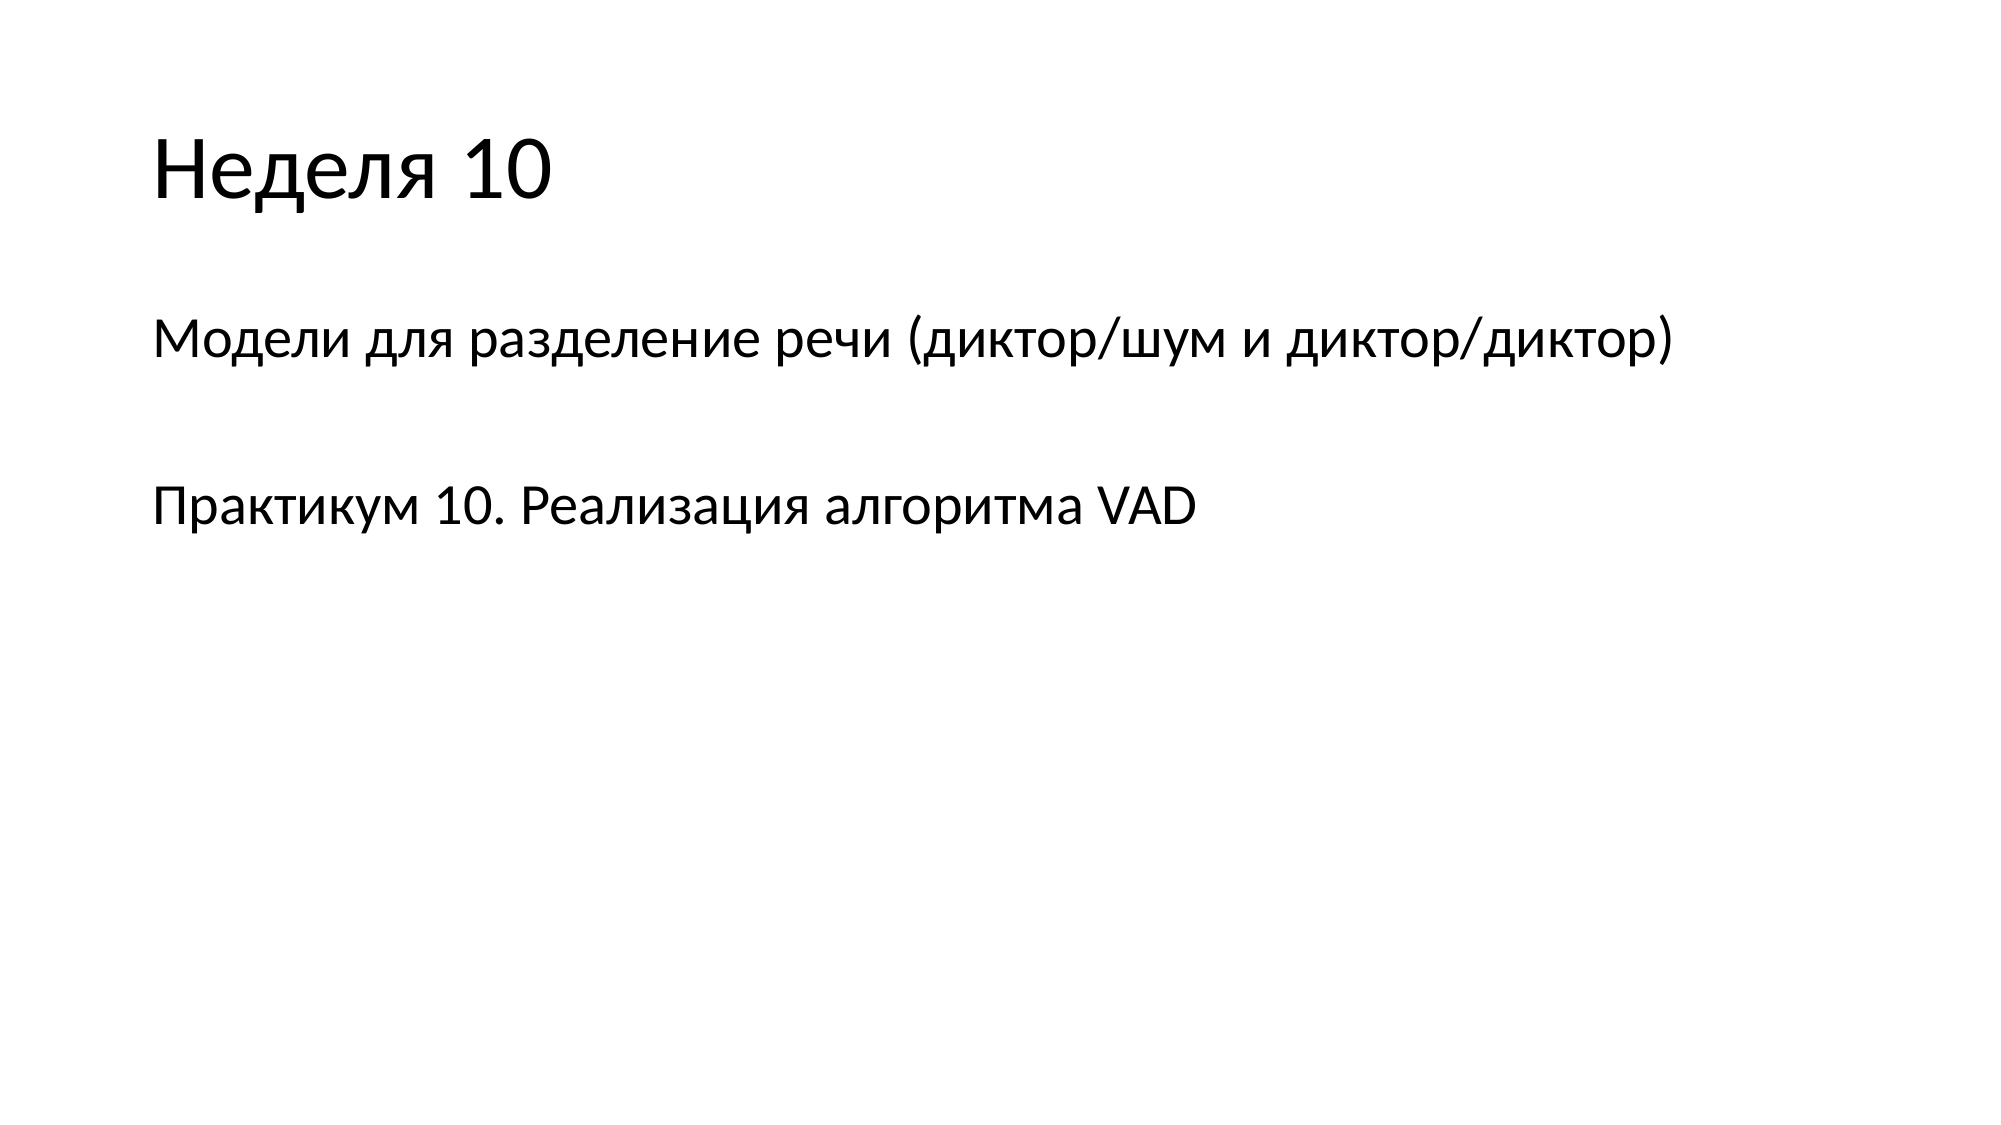

# Неделя 10
Модели для разделение речи (диктор/шум и диктор/диктор)

Практикум 10. Реализация алгоритма VAD